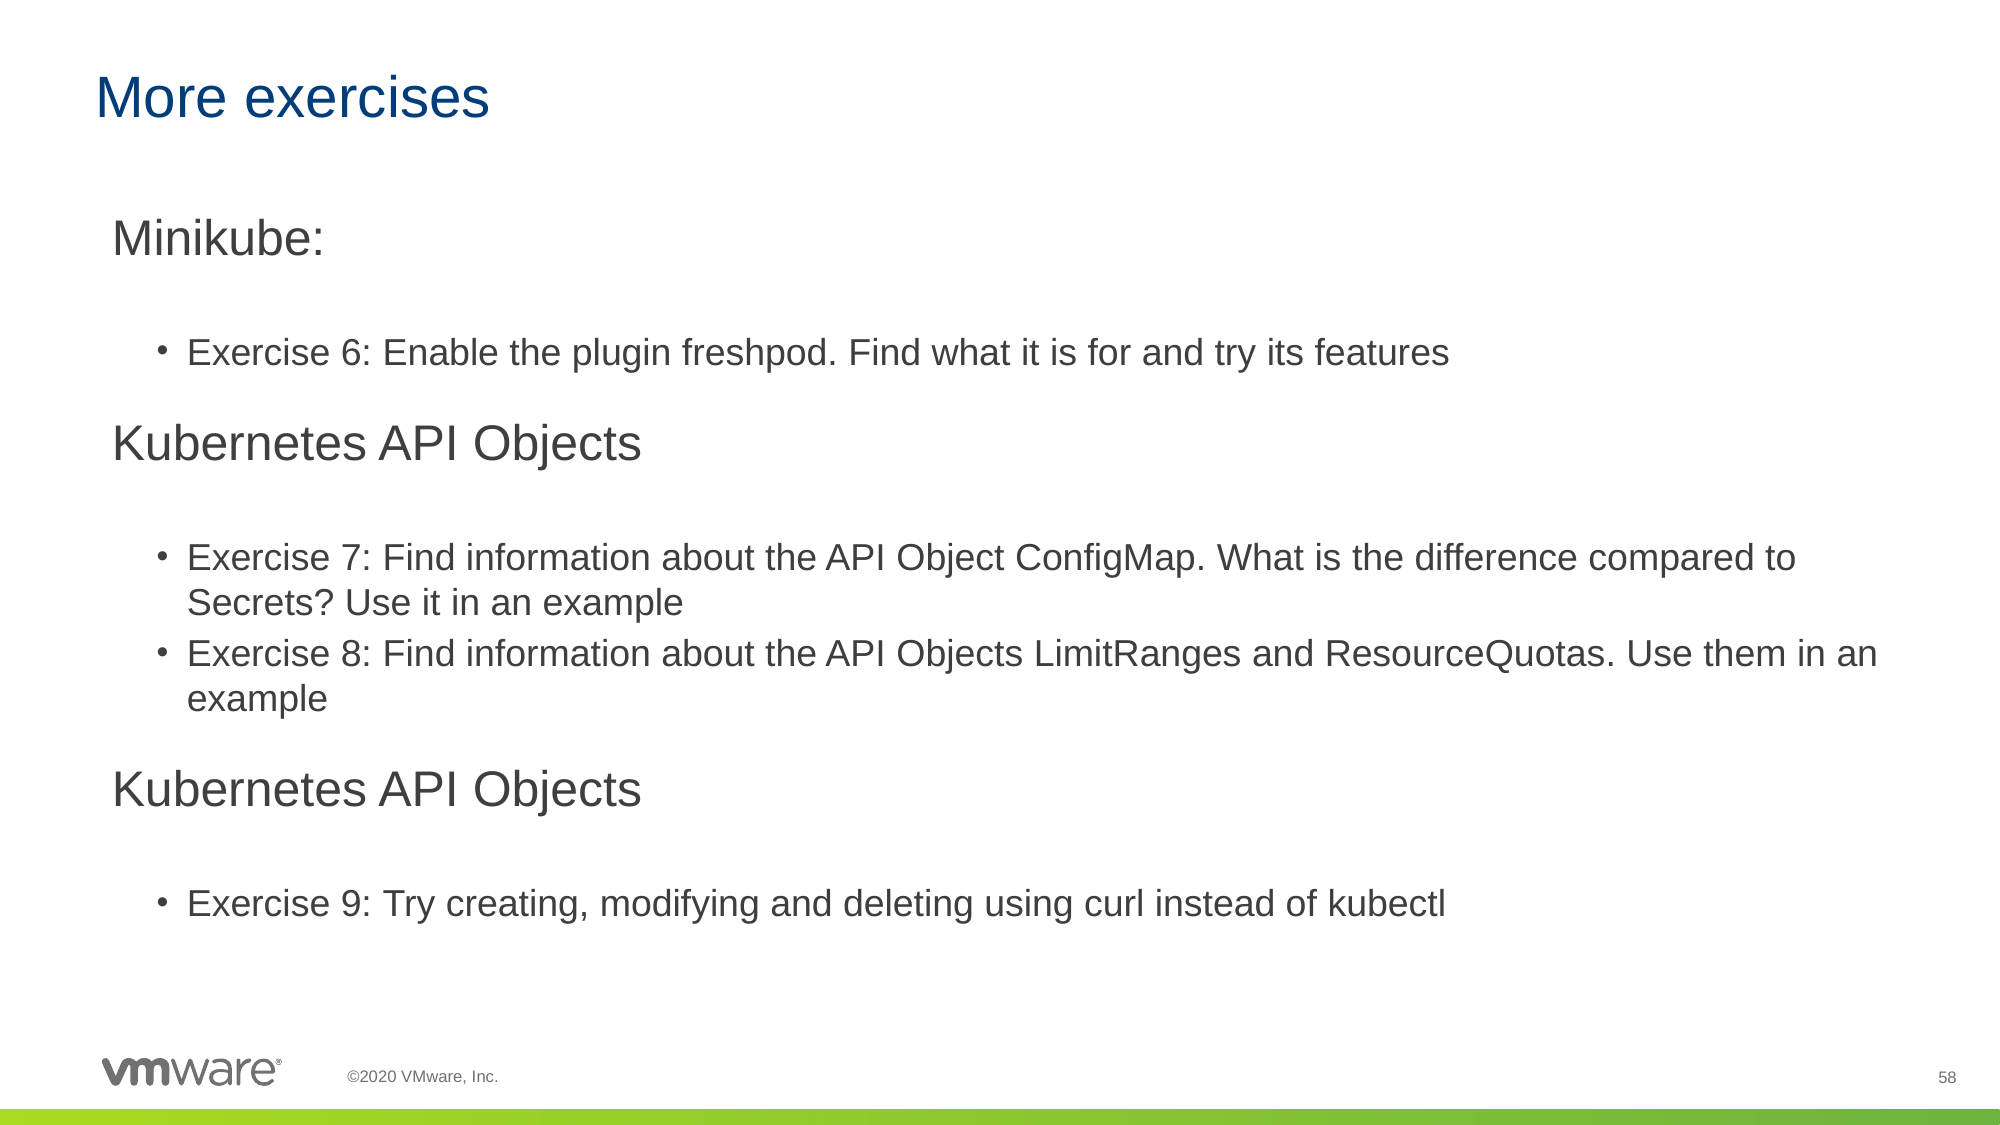

# More exercises
Minikube:

Exercise 6: Enable the plugin freshpod. Find what it is for and try its features
Kubernetes API Objects

Exercise 7: Find information about the API Object ConfigMap. What is the difference compared to Secrets? Use it in an example
Exercise 8: Find information about the API Objects LimitRanges and ResourceQuotas. Use them in an example
Kubernetes API Objects

Exercise 9: Try creating, modifying and deleting using curl instead of kubectl